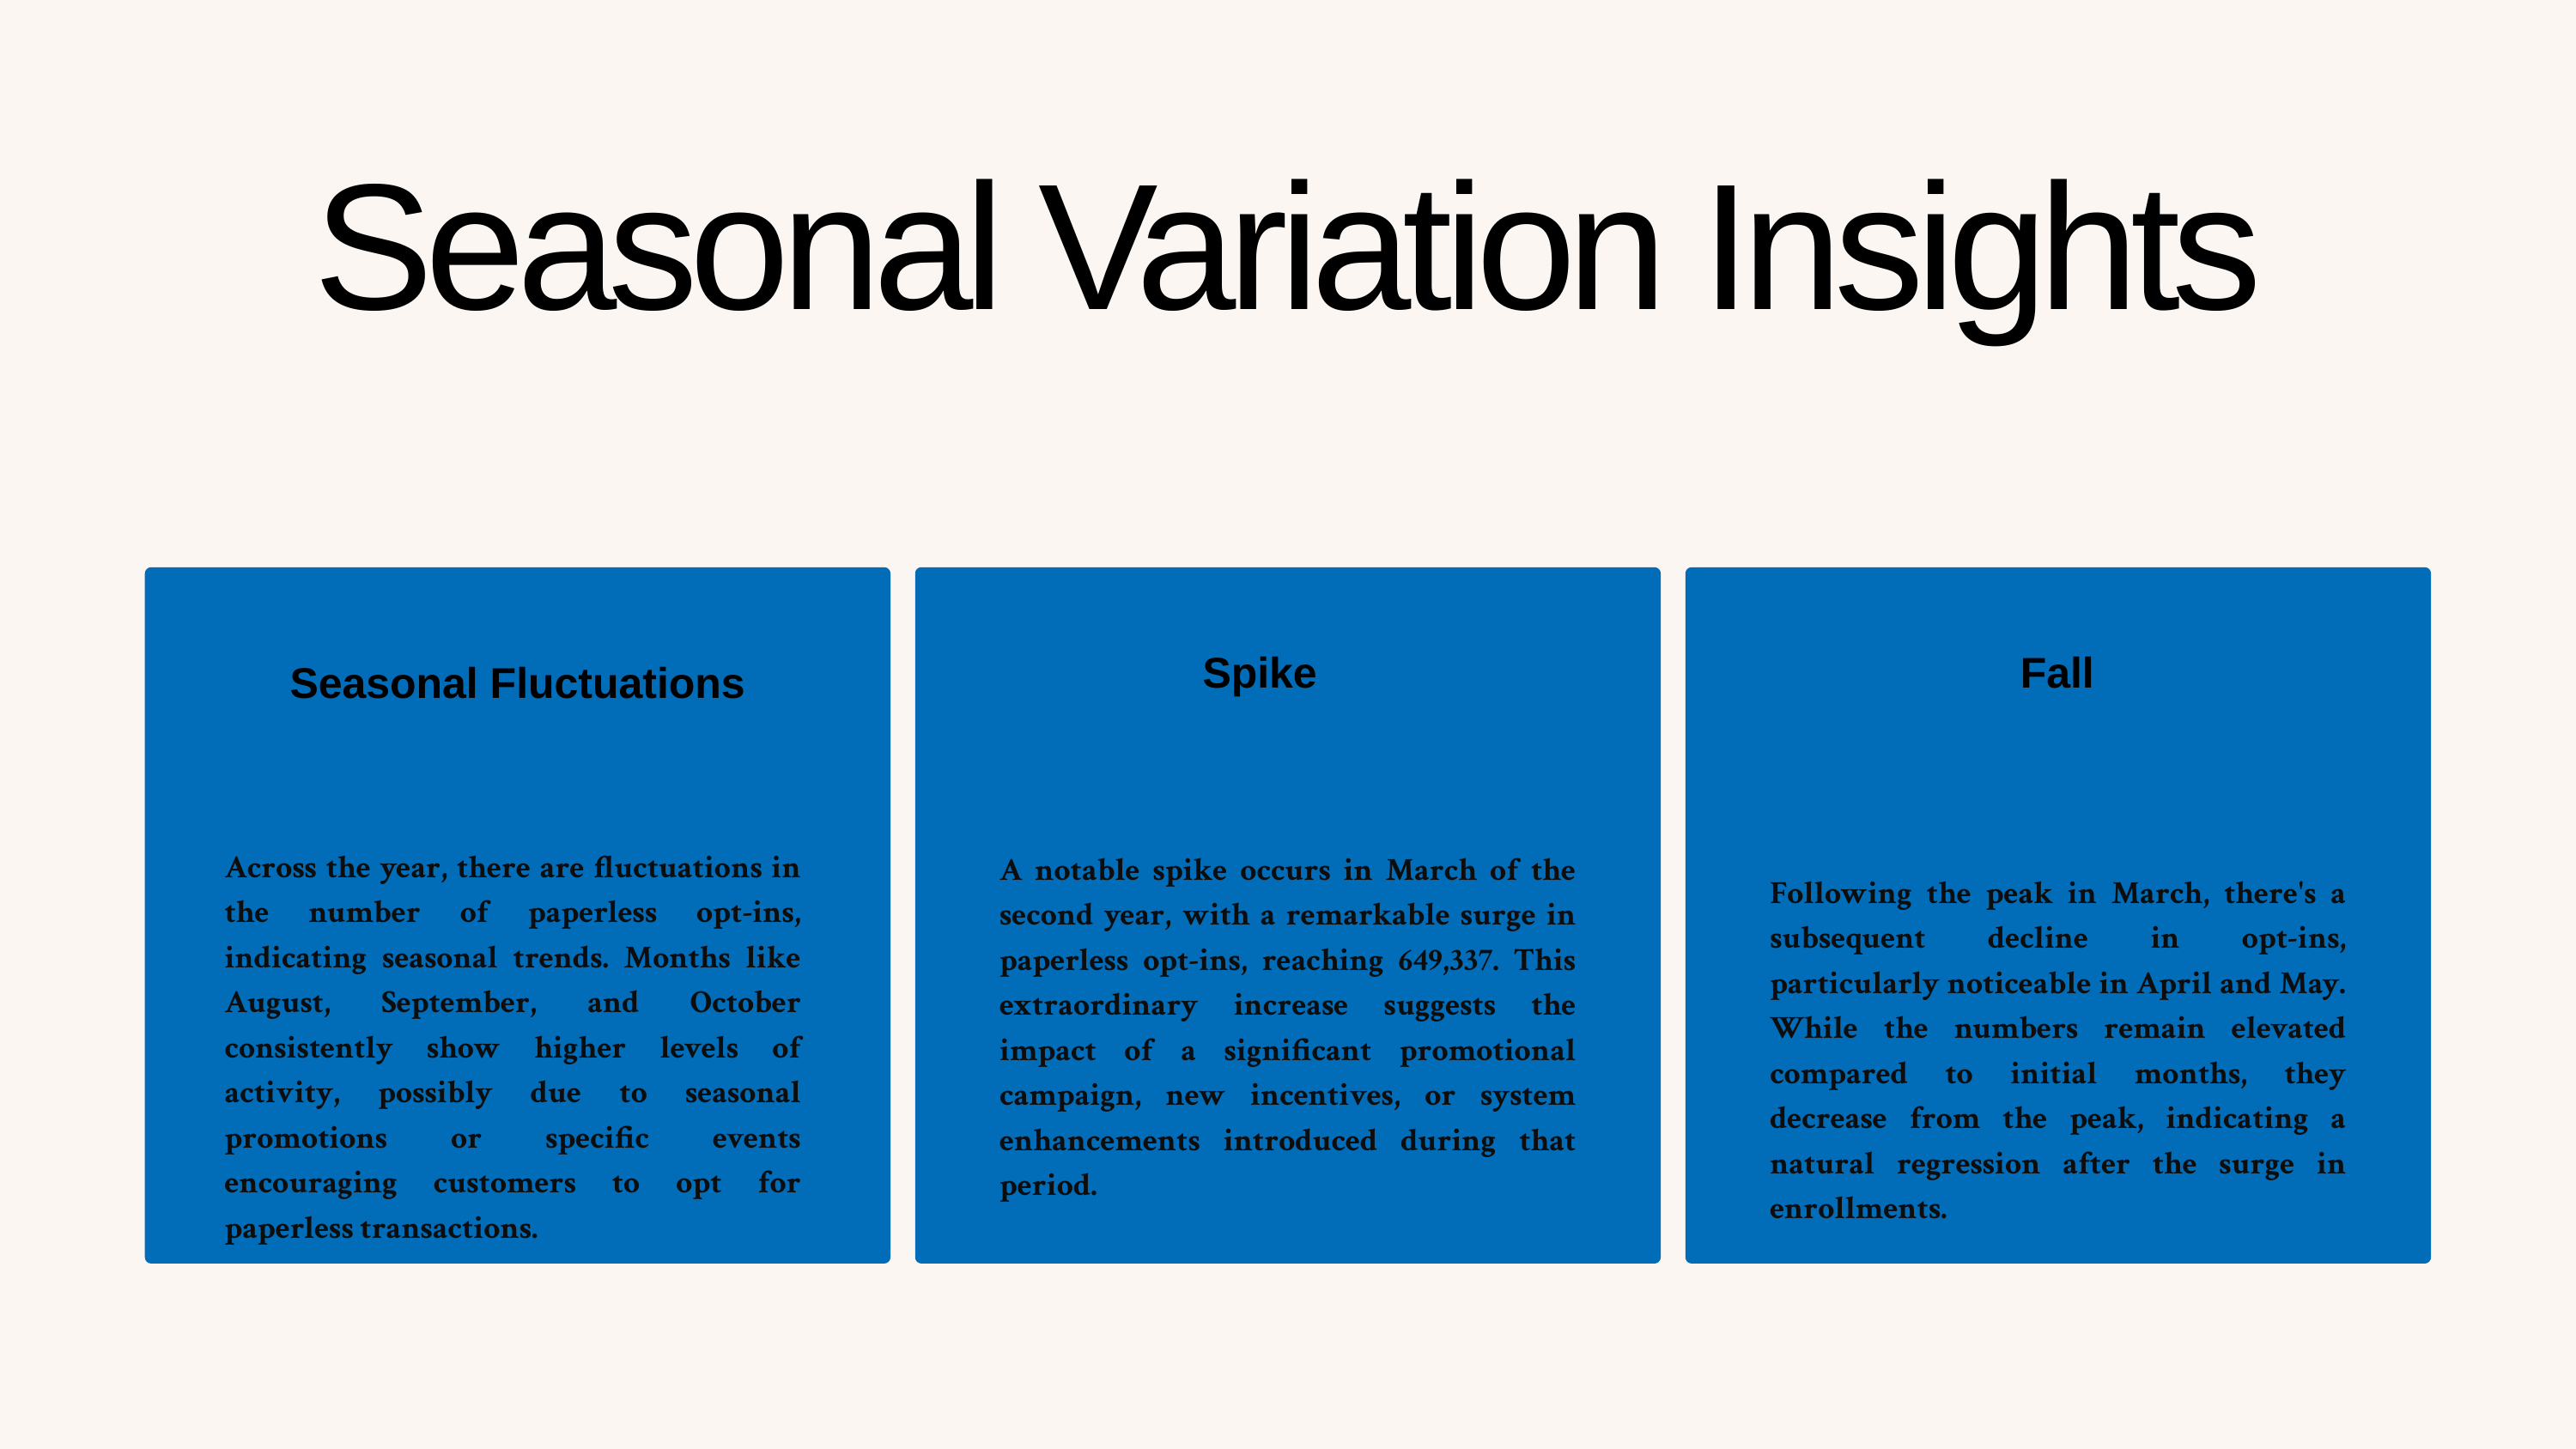

Seasonal Variation Insights

Spike
Fall
Seasonal Fluctuations
Across the year, there are fluctuations in the number of paperless opt-ins, indicating seasonal trends. Months like August, September, and October consistently show higher levels of activity, possibly due to seasonal promotions or specific events encouraging customers to opt for paperless transactions.
A notable spike occurs in March of the second year, with a remarkable surge in paperless opt-ins, reaching 649,337. This extraordinary increase suggests the impact of a significant promotional campaign, new incentives, or system enhancements introduced during that period.
Following the peak in March, there's a subsequent decline in opt-ins, particularly noticeable in April and May. While the numbers remain elevated compared to initial months, they decrease from the peak, indicating a natural regression after the surge in enrollments.